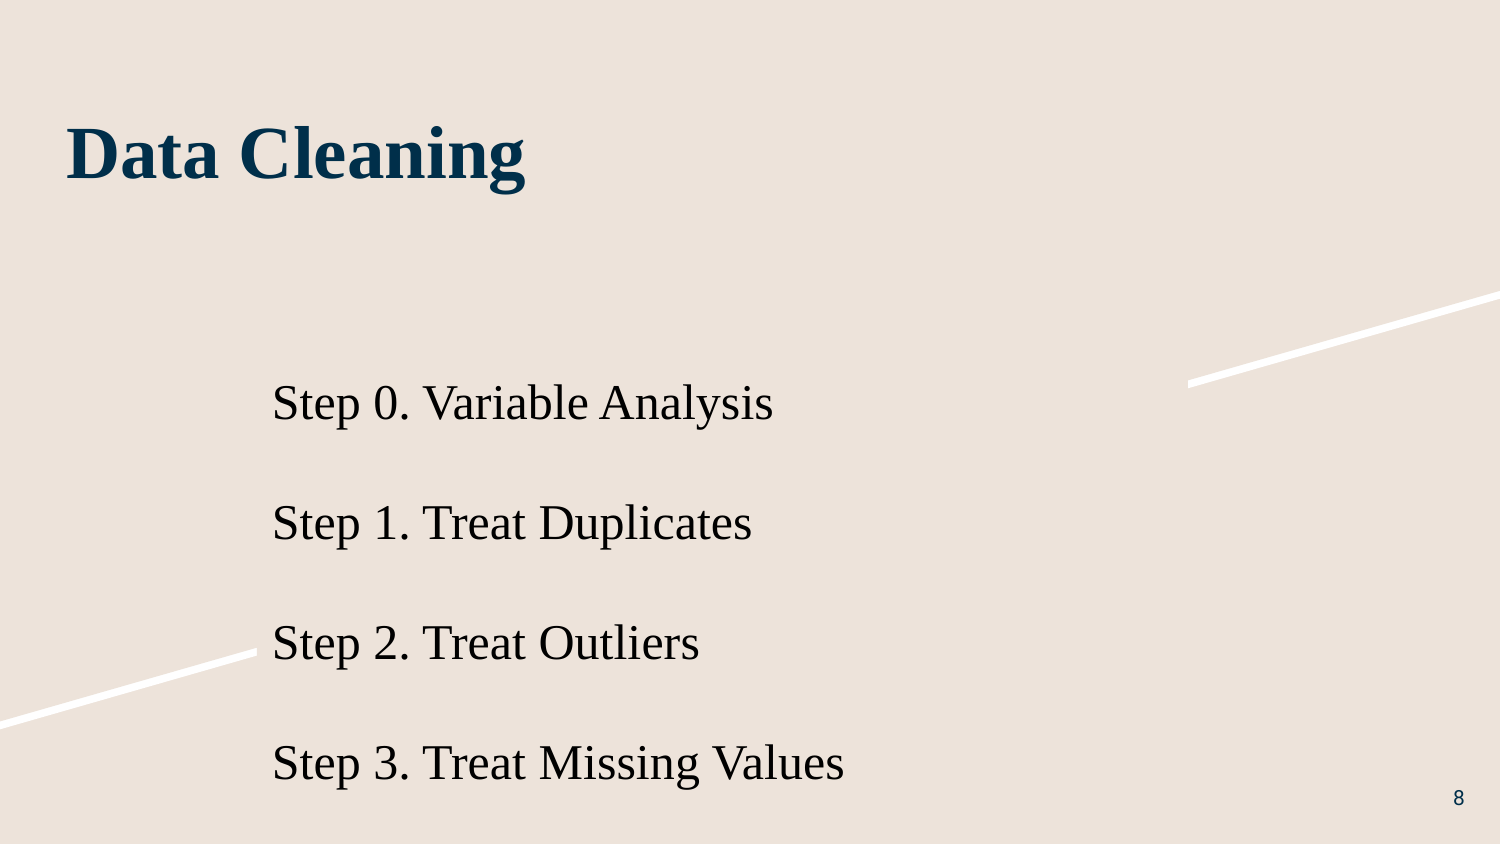

# Data Cleaning
Step 0. Variable Analysis
Step 1. Treat Duplicates
Step 2. Treat Outliers
Step 3. Treat Missing Values
8